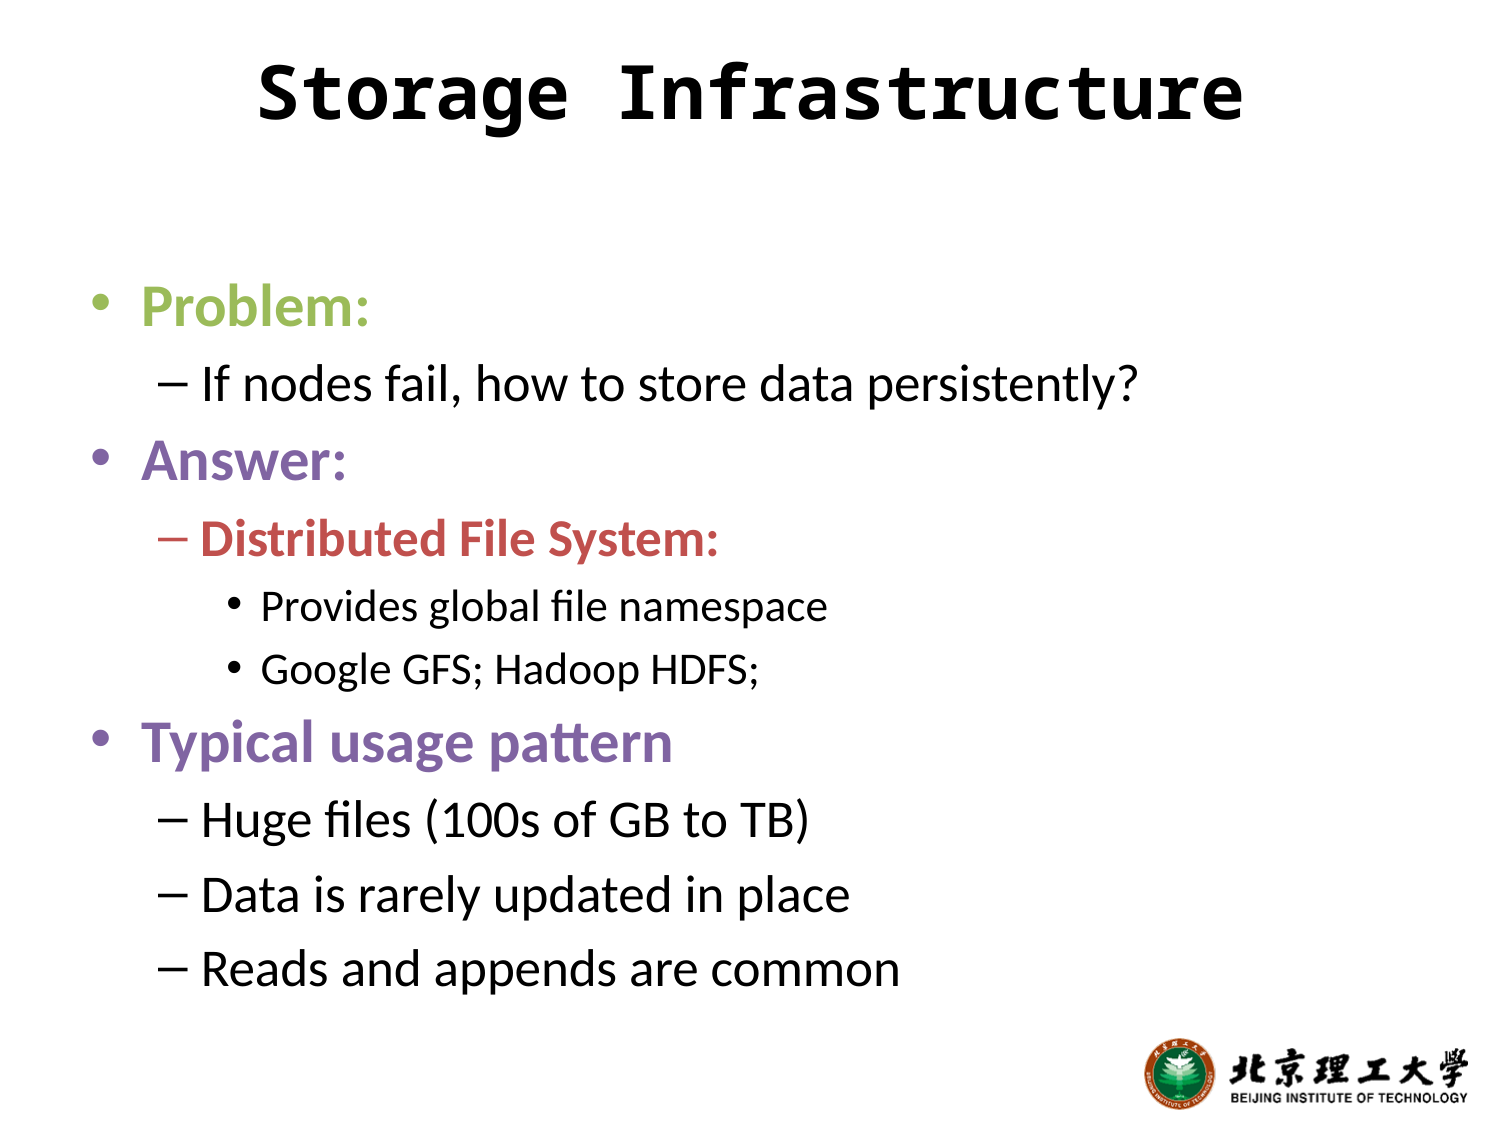

# Storage Infrastructure
Problem:
If nodes fail, how to store data persistently?
Answer:
Distributed File System:
Provides global file namespace
Google GFS; Hadoop HDFS;
Typical usage pattern
Huge files (100s of GB to TB)
Data is rarely updated in place
Reads and appends are common